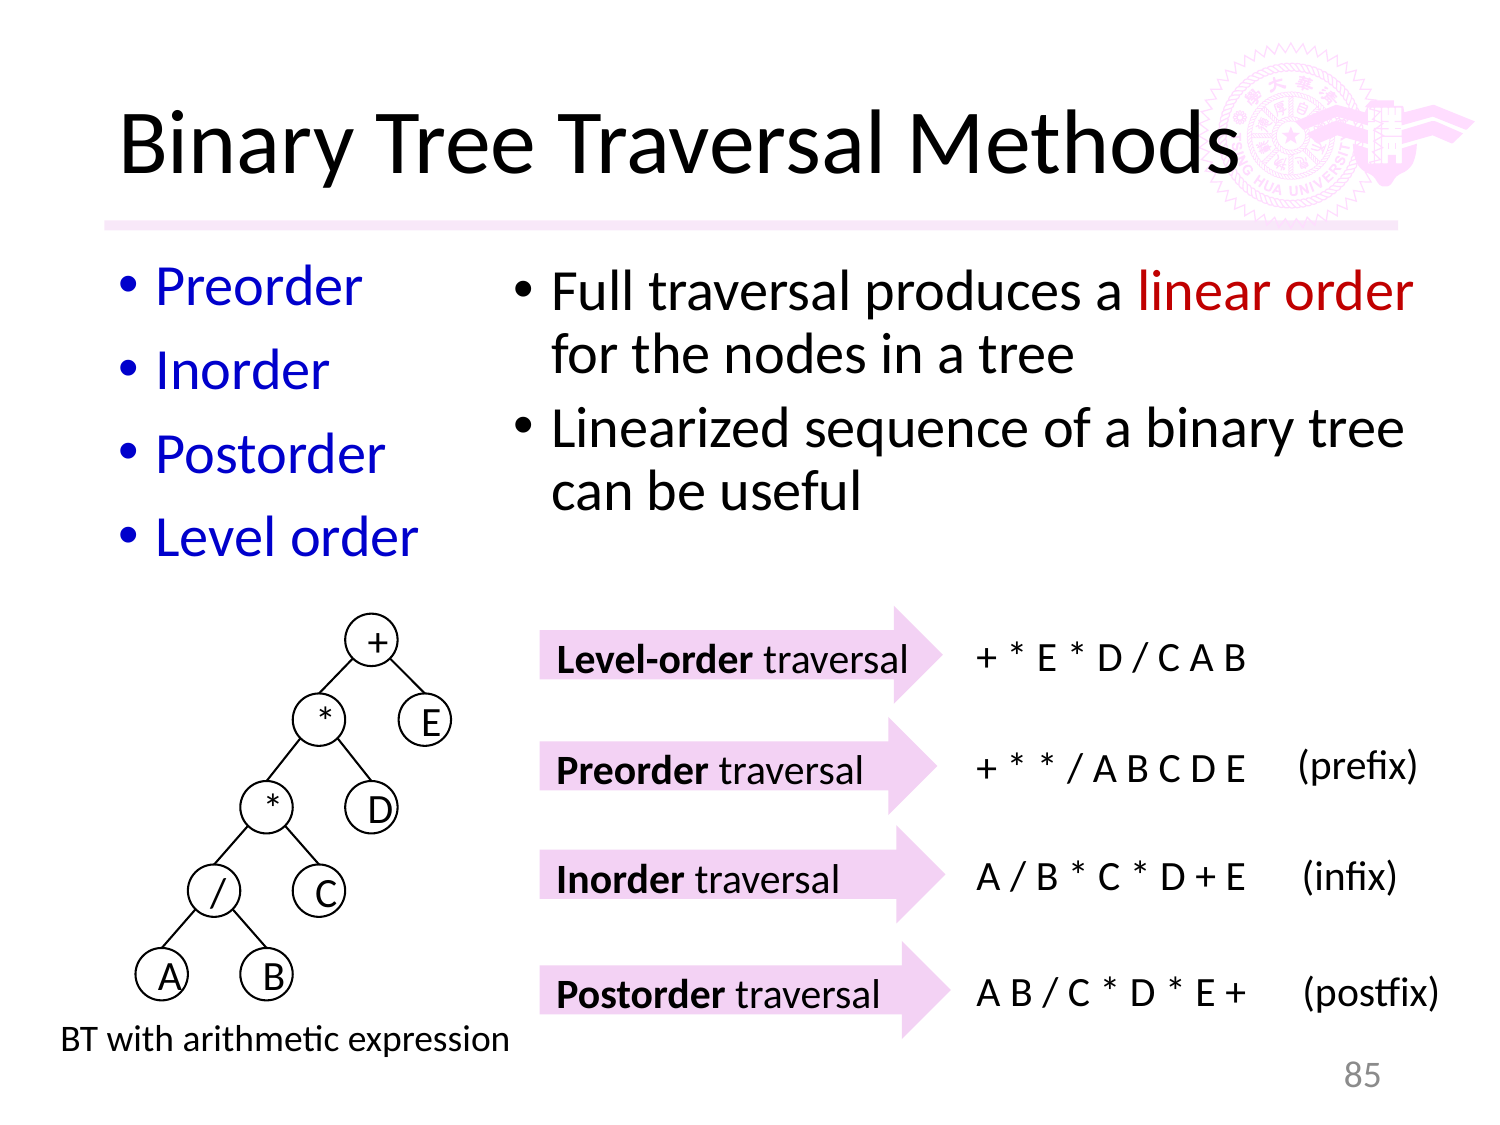

# Binary Tree Traversal Methods
Preorder
Inorder
Postorder
Level order

Full traversal produces a linear order for the nodes in a tree
Linearized sequence of a binary tree can be useful

+ * E * D / C A B
Level-order traversal
+
*
E
*
D
/
C
A
B

+ * * / A B C D E
Preorder traversal
(prefix)

A / B * C * D + E
(infix)
Inorder traversal

A B / C * D * E +
(postfix)
Postorder traversal
BT with arithmetic expression
85